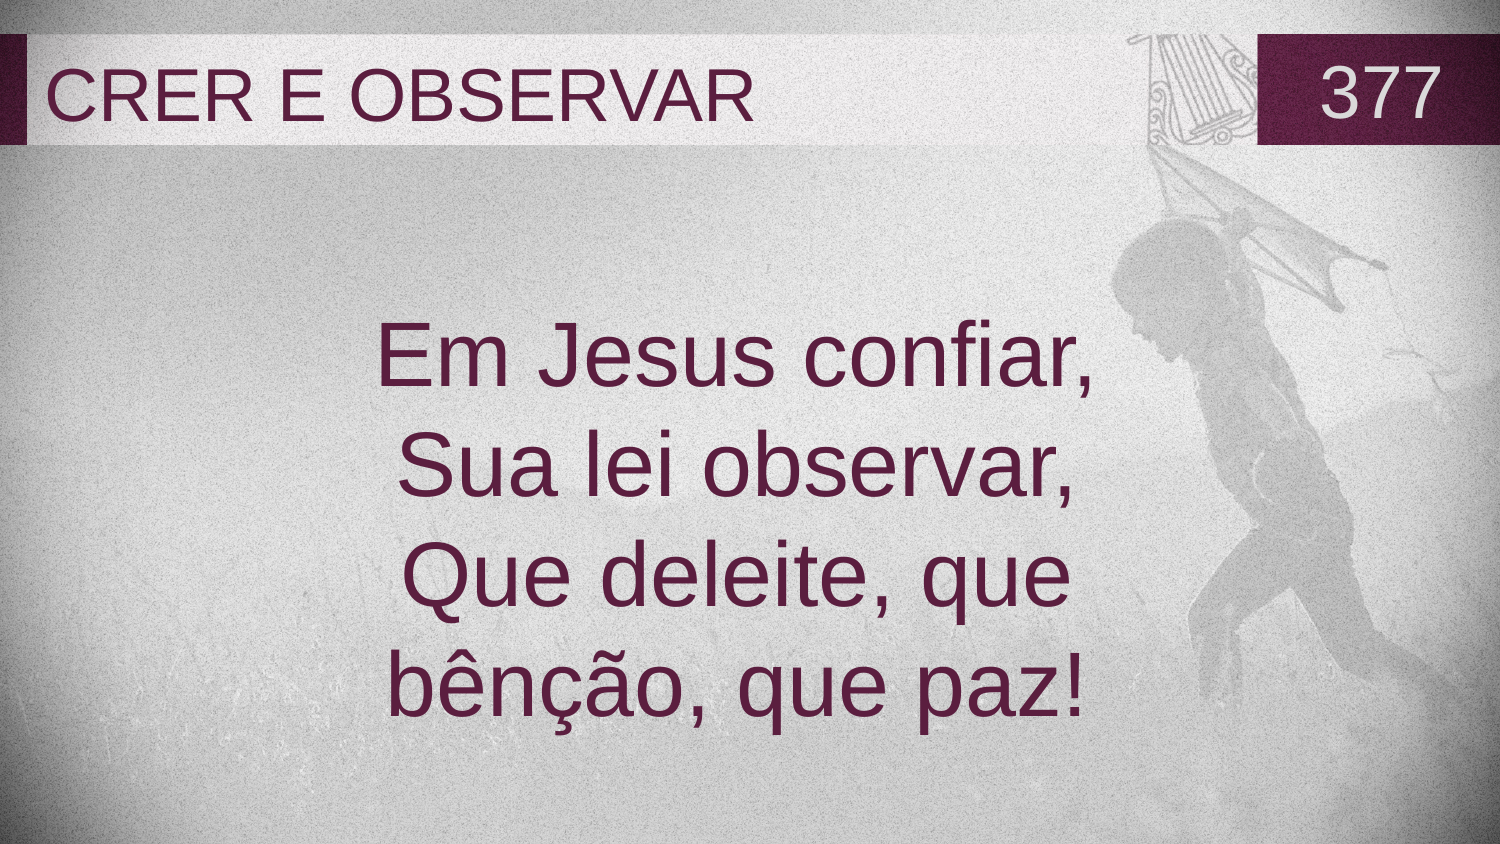

# CRER E OBSERVAR
377
Em Jesus confiar,
Sua lei observar,
Que deleite, que
bênção, que paz!